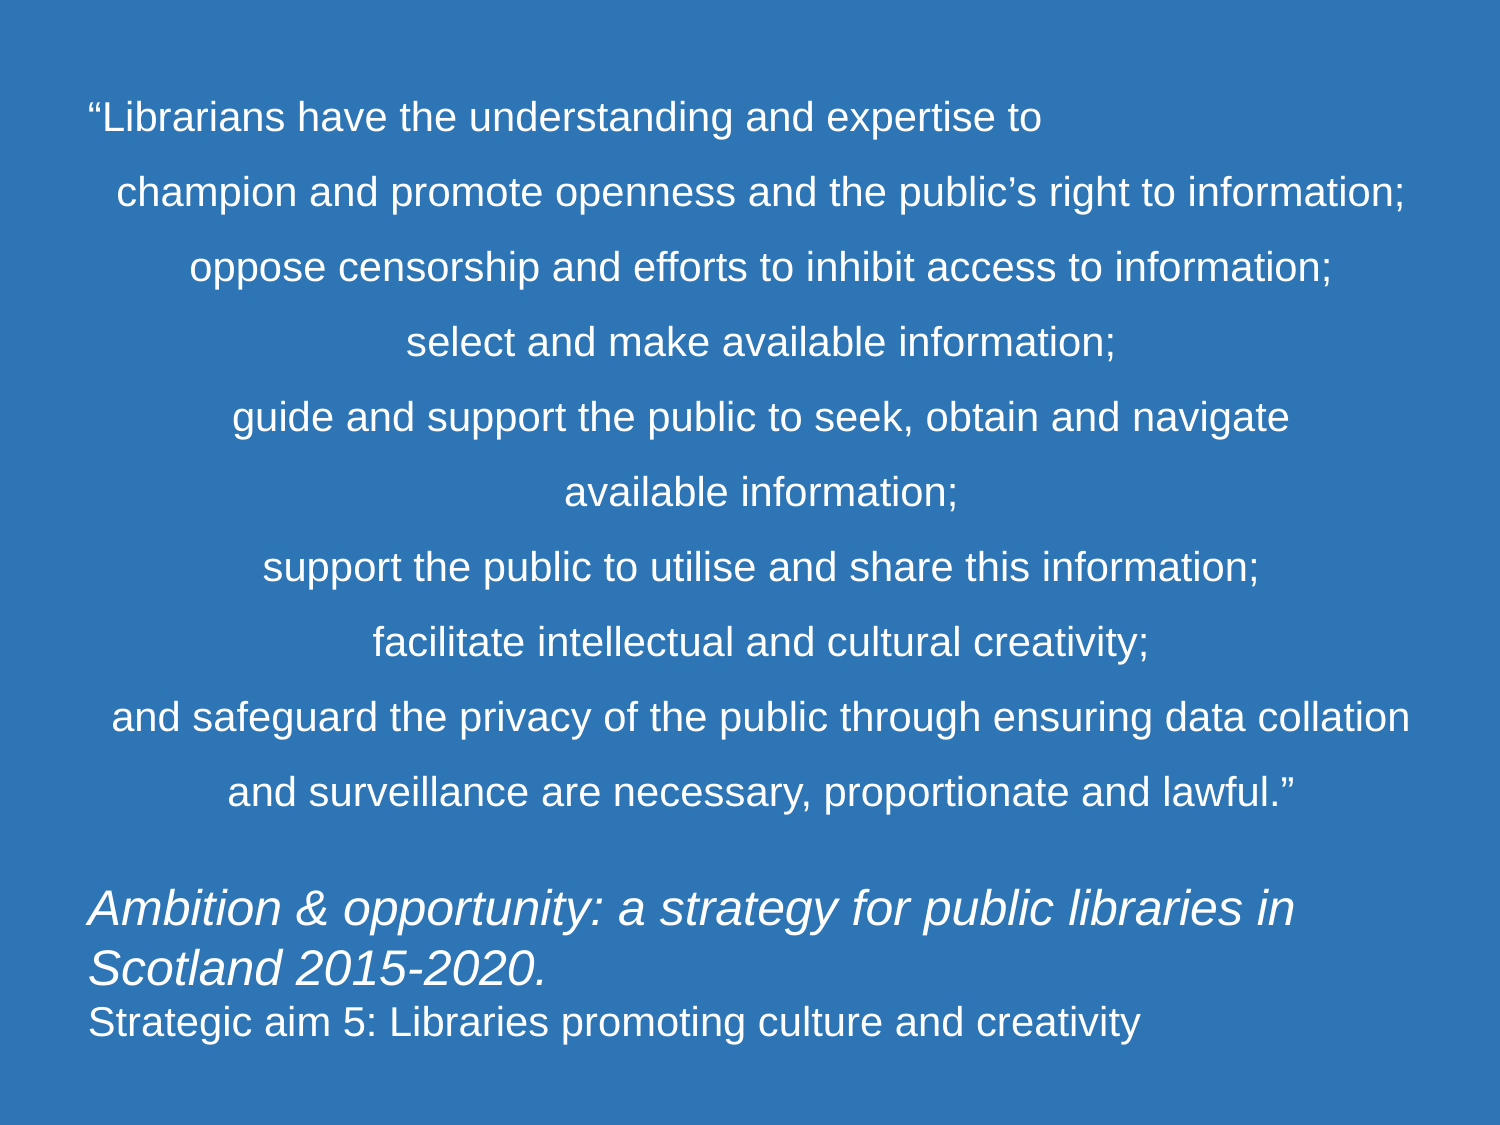

“Librarians have the understanding and expertise to
champion and promote openness and the public’s right to information;
oppose censorship and efforts to inhibit access to information;
select and make available information;
guide and support the public to seek, obtain and navigate
available information;
support the public to utilise and share this information;
facilitate intellectual and cultural creativity;
and safeguard the privacy of the public through ensuring data collation and surveillance are necessary, proportionate and lawful.”

Ambition & opportunity: a strategy for public libraries in Scotland 2015-2020.
Strategic aim 5: Libraries promoting culture and creativity